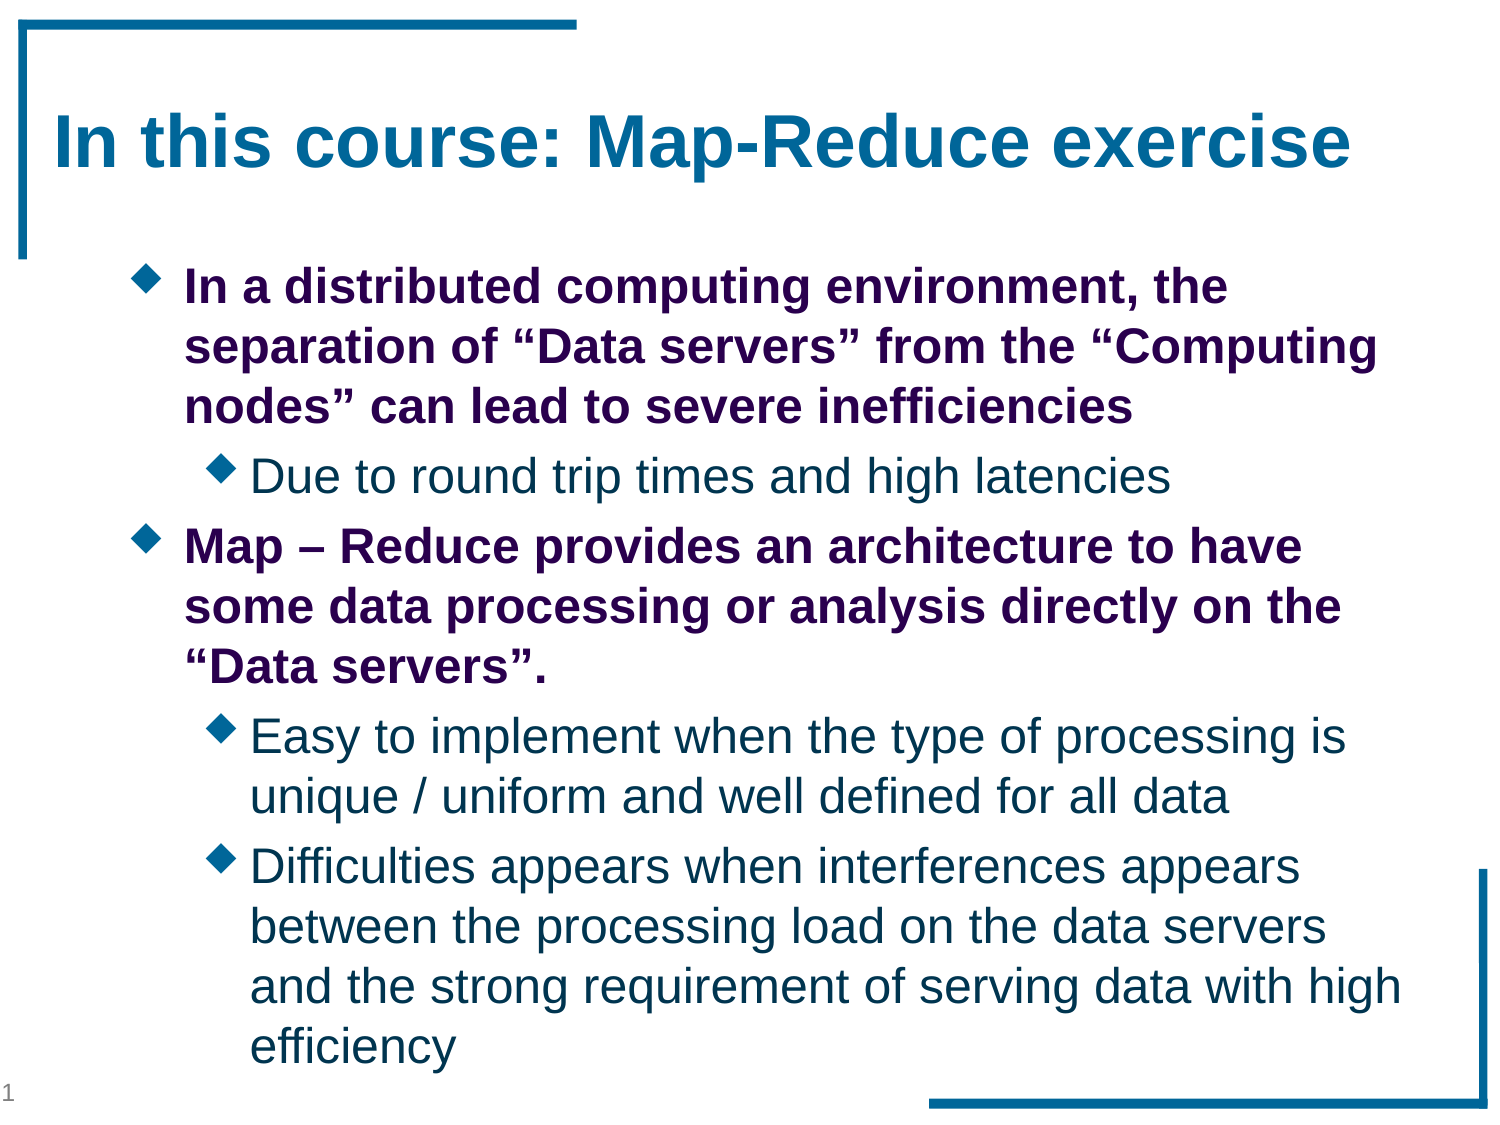

# In this course: Map-Reduce exercise
In a distributed computing environment, the separation of “Data servers” from the “Computing nodes” can lead to severe inefficiencies
Due to round trip times and high latencies
Map – Reduce provides an architecture to have some data processing or analysis directly on the “Data servers”.
Easy to implement when the type of processing is unique / uniform and well defined for all data
Difficulties appears when interferences appears between the processing load on the data servers and the strong requirement of serving data with high efficiency